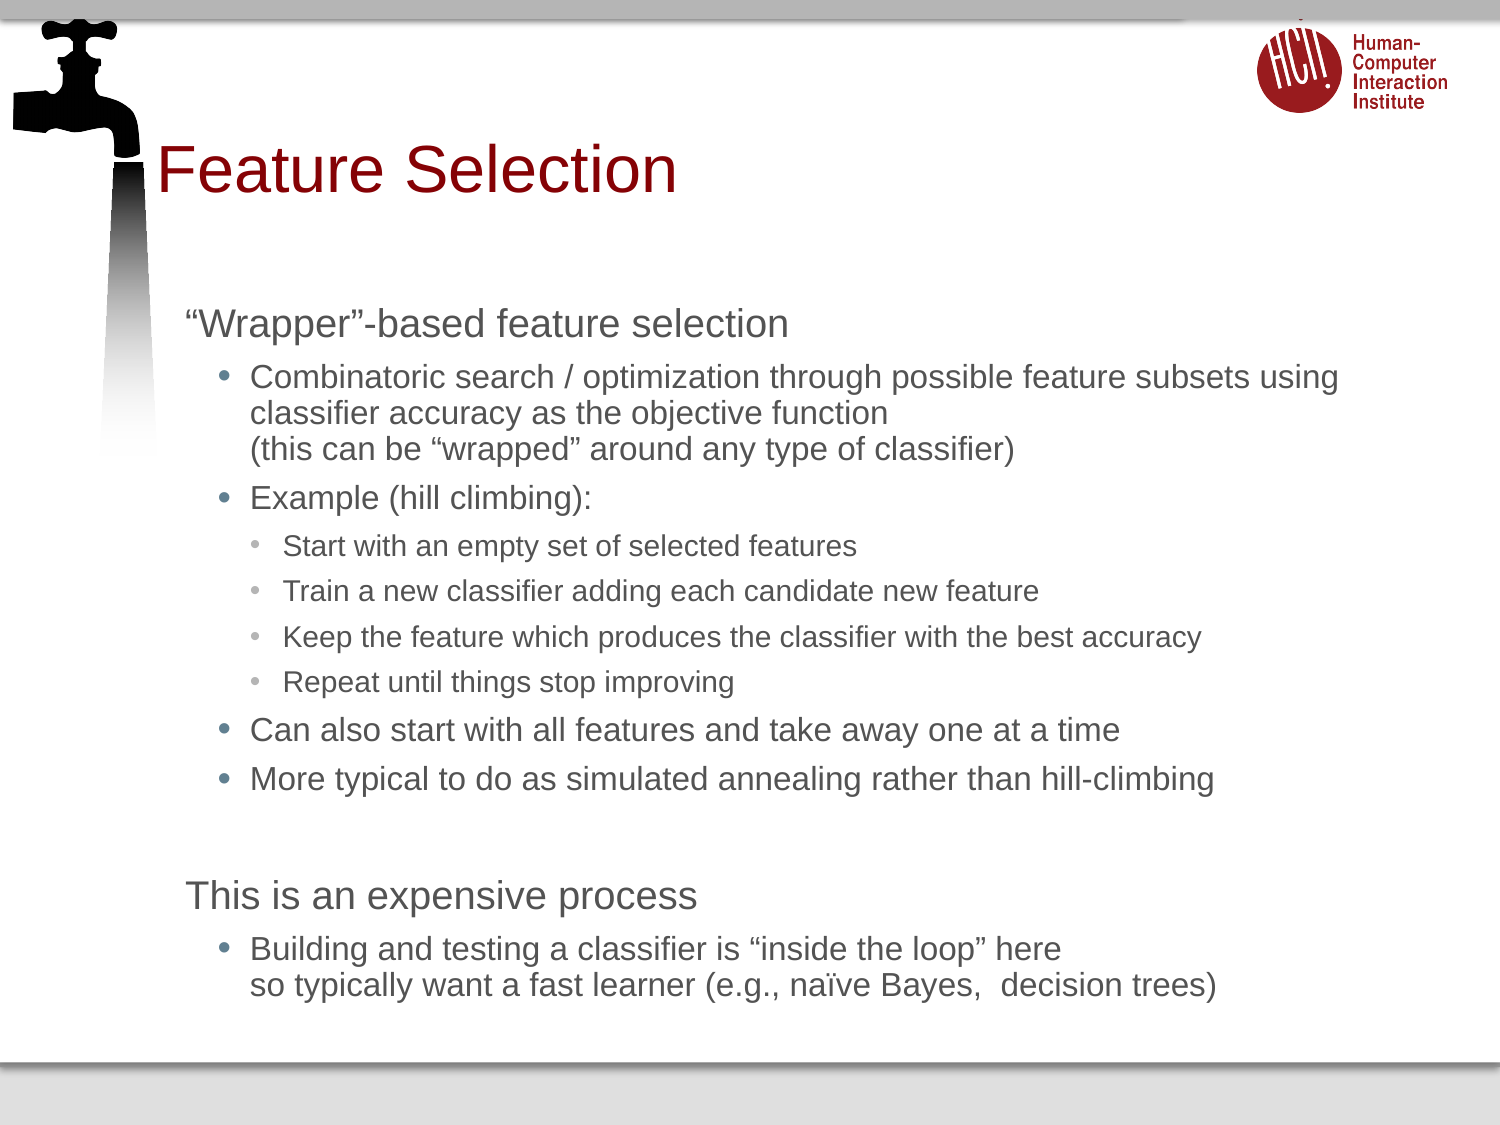

# Feature Selection
“Wrapper”-based feature selection
Combinatoric search / optimization through possible feature subsets using classifier accuracy as the objective function
(this can be “wrapped” around any type of classifier)
Example (hill climbing):
Start with an empty set of selected features
Train a new classifier adding each candidate new feature
Keep the feature which produces the classifier with the best accuracy
Repeat until things stop improving
Can also start with all features and take away one at a time
More typical to do as simulated annealing rather than hill-climbing

This is an expensive process
Building and testing a classifier is “inside the loop” here
so typically want a fast learner (e.g., naïve Bayes,  decision trees)